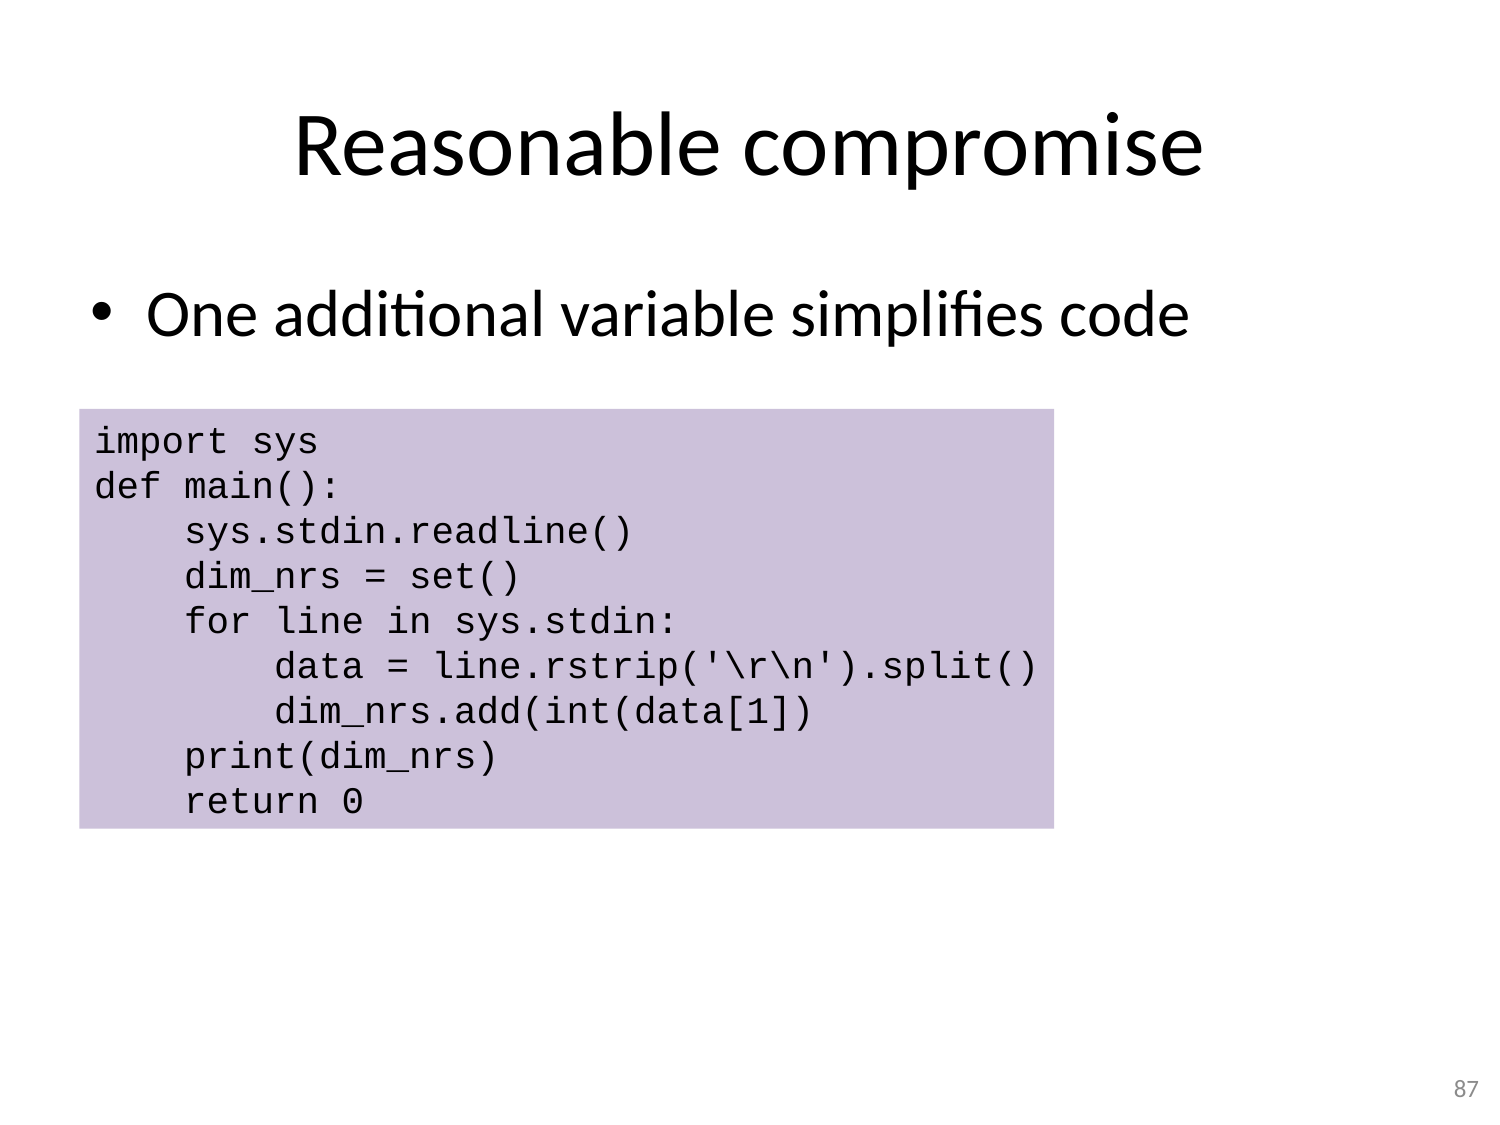

# Reasonable compromise
One additional variable simplifies code
import sys
def main():
    sys.stdin.readline()
    dim_nrs = set()
    for line in sys.stdin:
        data = line.rstrip('\r\n').split()
        dim_nrs.add(int(data[1])
    print(dim_nrs)
    return 0
87